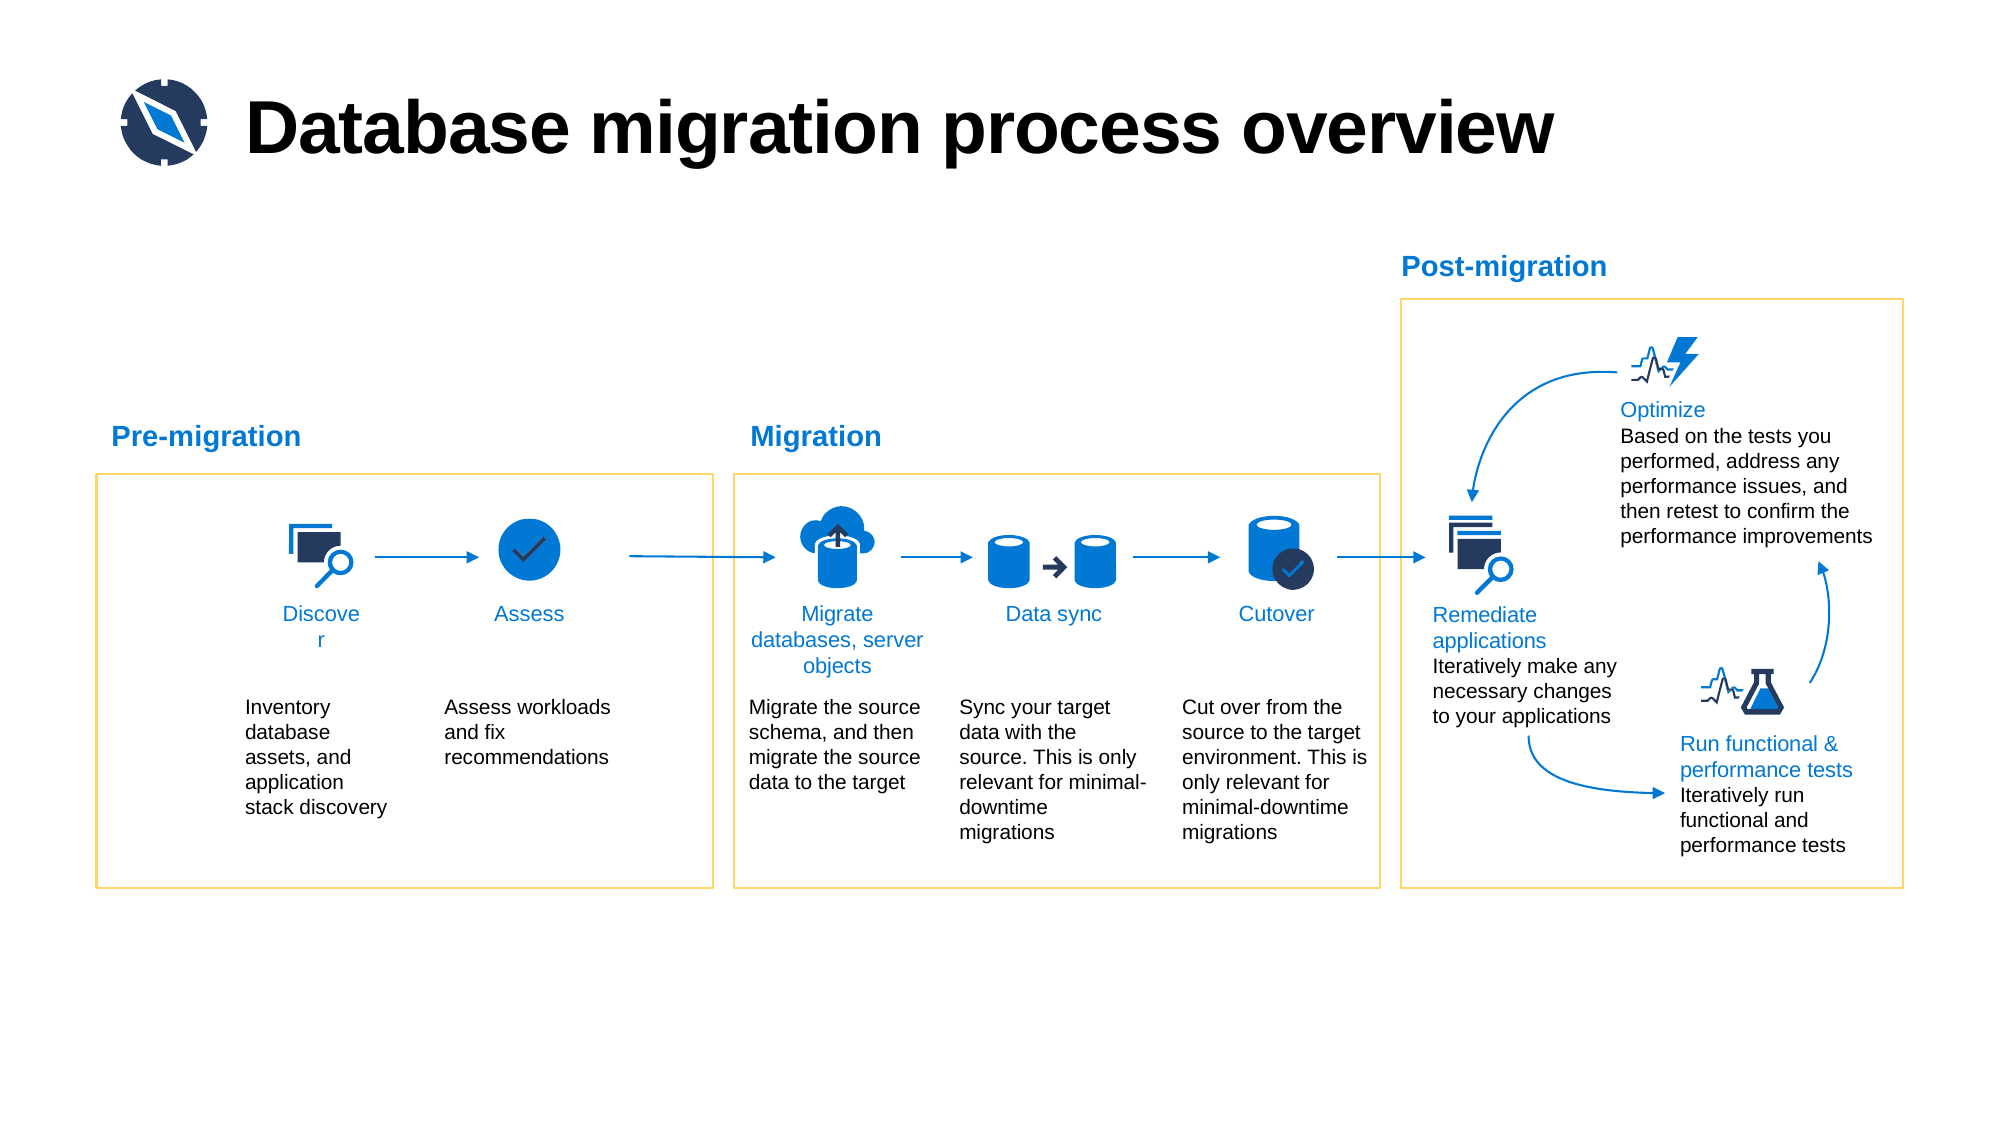

# Database migration process overview

Post-migration

Optimize
Based on the tests you performed, address any performance issues, and then retest to confirm the performance improvements
Pre-migration
Migration

Remediate applications
Iteratively make any necessary changes to your applications
Discover
Assess
Migrate databases, server objects
Data sync
Cutover

Inventory database assets, and application stack discovery
Assess workloads and fix recommendations
Migrate the source schema, and then migrate the source data to the target
Sync your target  data with the source. This is only relevant for minimal-downtime migrations
Cut over from the source to the target environment. This is only relevant for minimal-downtime migrations
Run functional & performance tests
Iteratively run functional and performance tests